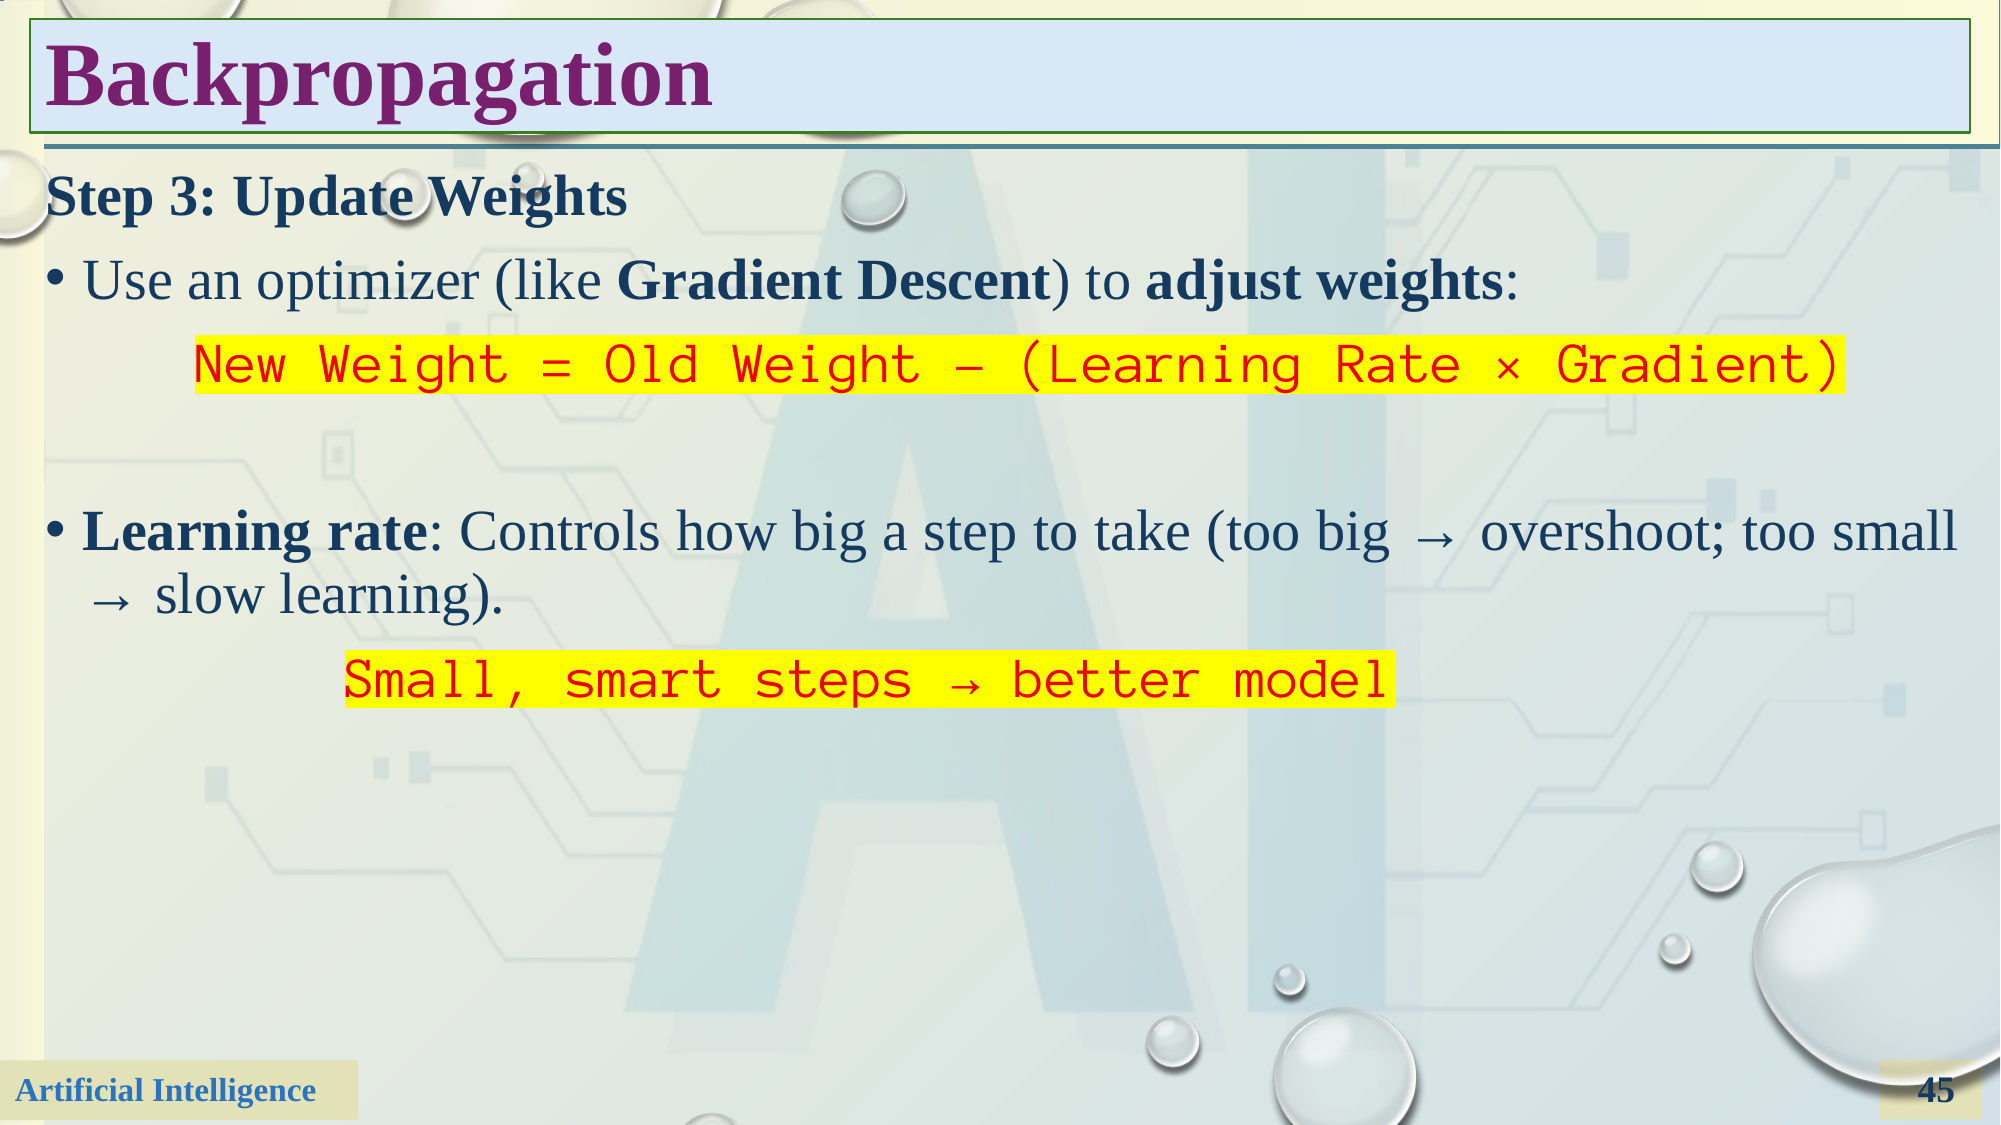

# Backpropagation
Step 3: Update Weights
Use an optimizer (like Gradient Descent) to adjust weights:
	New Weight = Old Weight – (Learning Rate × Gradient)

Learning rate: Controls how big a step to take (too big → overshoot; too small → slow learning).
		Small, smart steps → better model

45